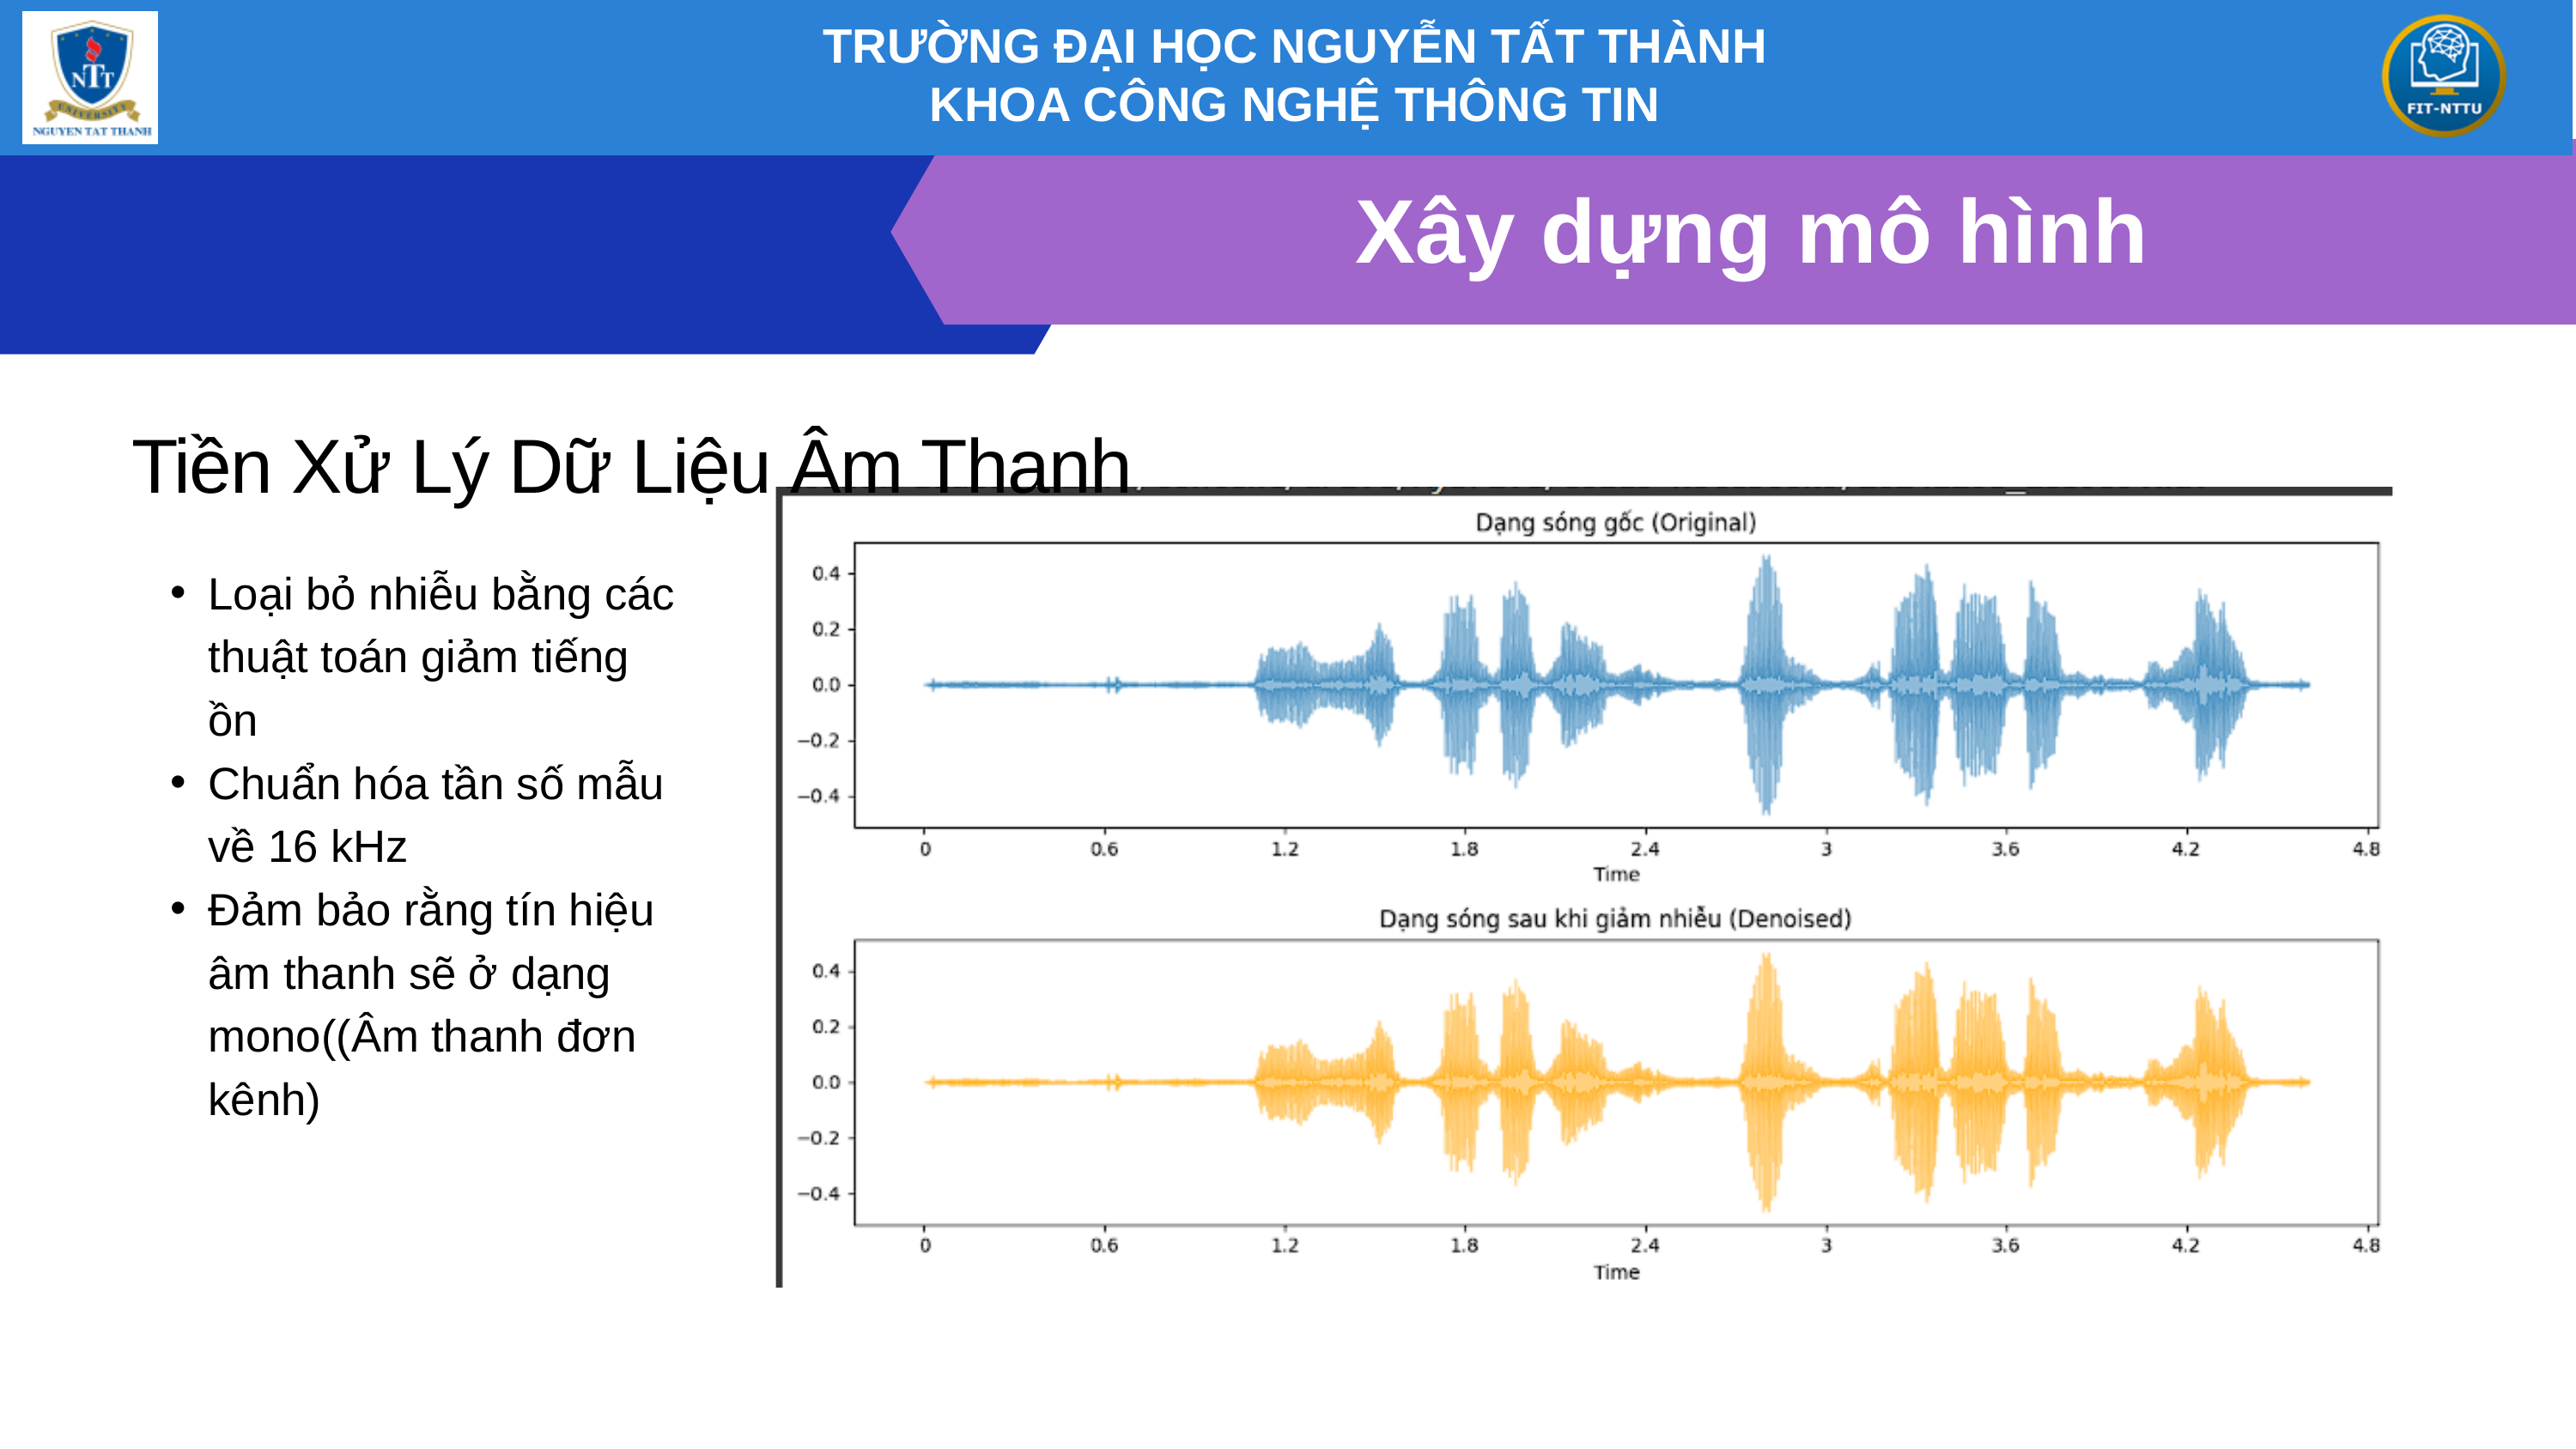

TRƯỜNG ĐẠI HỌC NGUYỄN TẤT THÀNH
KHOA CÔNG NGHỆ THÔNG TIN

Xây dựng mô hình

Tiền Xử Lý Dữ Liệu Âm Thanh

Loại bỏ nhiễu bằng các thuật toán giảm tiếng ồn
Chuẩn hóa tần số mẫu về 16 kHz
Đảm bảo rằng tín hiệu âm thanh sẽ ở dạng mono((Âm thanh đơn kênh)